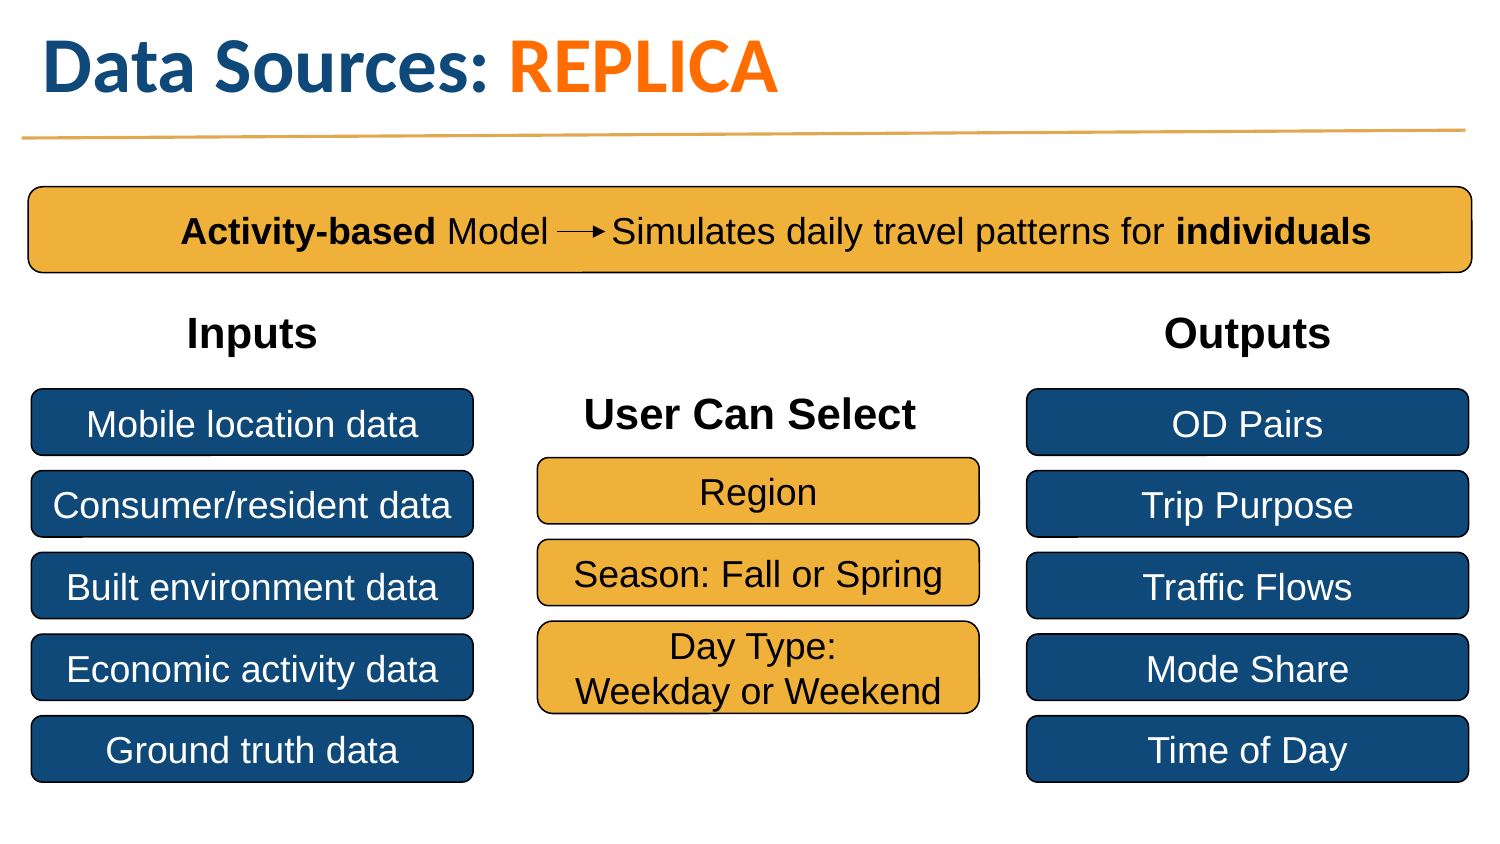

# Data Sources: REPLICA
     Activity-based Model      Simulates daily travel patterns for individuals
Inputs
Outputs
User Can Select
OD Pairs
Mobile location data
Region
Trip Purpose
Consumer/resident data
Season: Fall or Spring
Traffic Flows
Built environment data
Day Type:
Weekday or Weekend
Mode Share
Economic activity data
Time of Day
Ground truth data